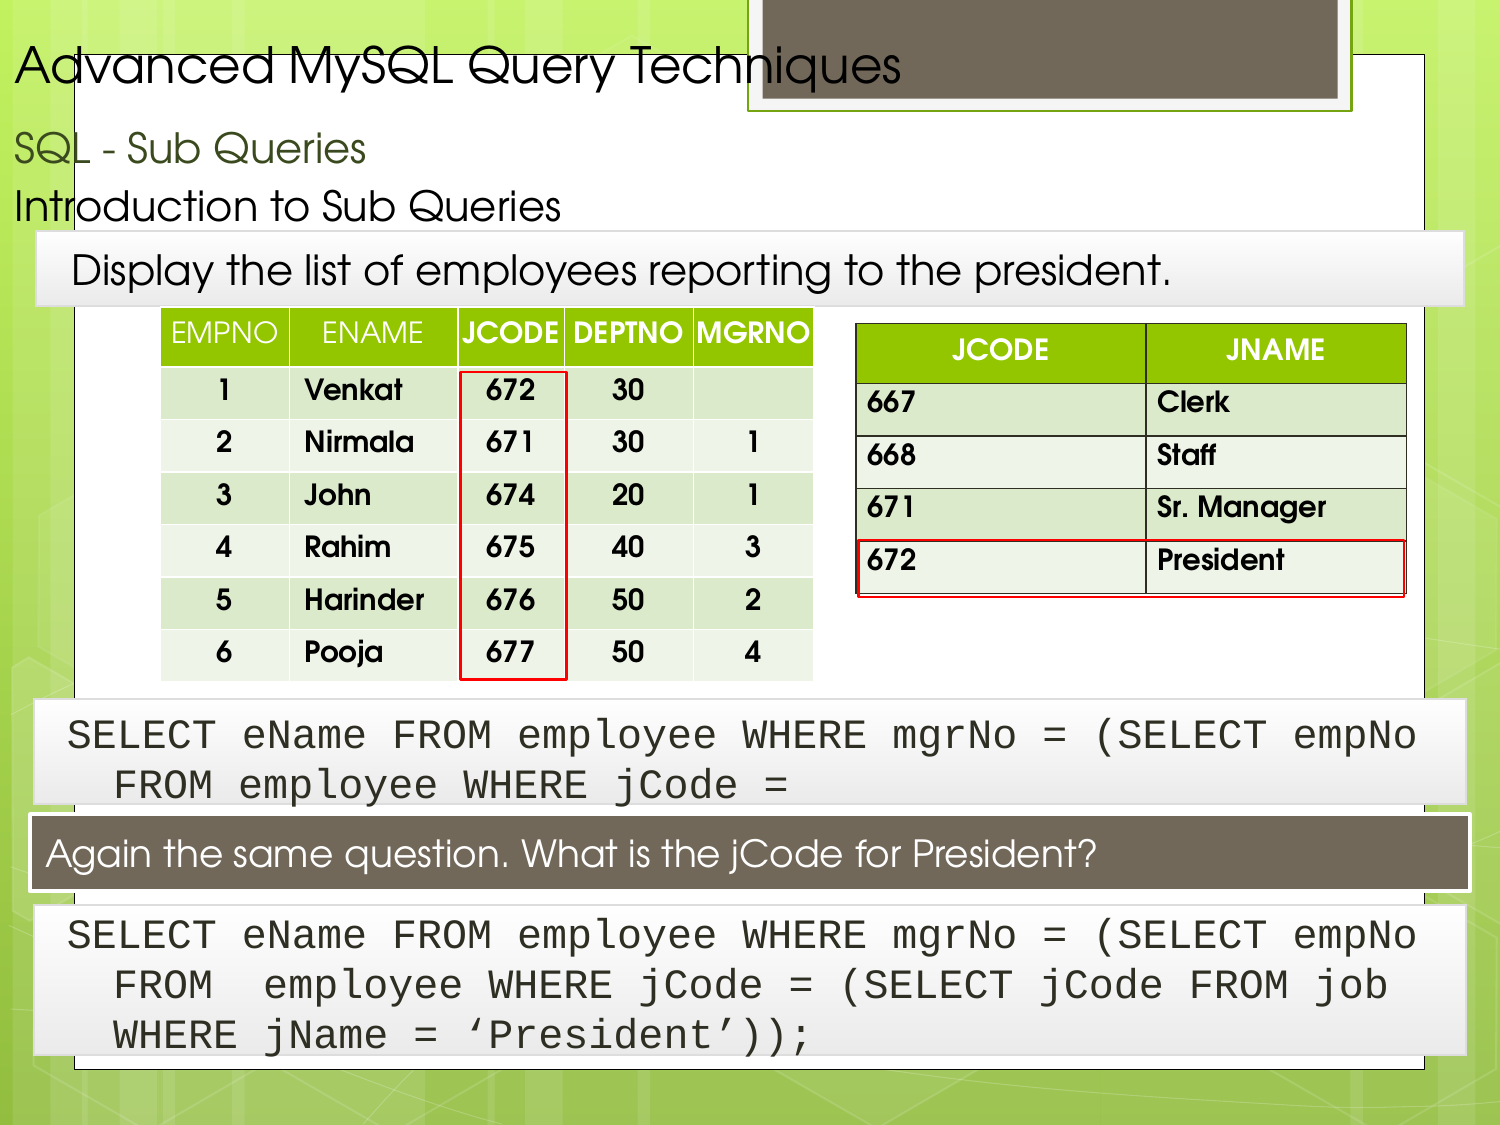

SQL - Sub Queries
Introduction to Sub Queries
Display the list of employees reporting to the president.
| EMPNO | ENAME | JCODE | DEPTNO | MGRNO |
| --- | --- | --- | --- | --- |
| 1 | Venkat | 672 | 30 |  |
| 2 | Nirmala | 671 | 30 | 1 |
| 3 | John | 674 | 20 | 1 |
| 4 | Rahim | 675 | 40 | 3 |
| 5 | Harinder | 676 | 50 | 2 |
| 6 | Pooja | 677 | 50 | 4 |
| JCODE | JNAME |
| --- | --- |
| 667 | Clerk |
| 668 | Staff |
| 671 | Sr. Manager |
| 672 | President |

SELECT eName FROM employee WHERE mgrNo = (SELECT empNo FROM employee WHERE jCode =
Again the same question. What is the jCode for President?
SELECT eName FROM employee WHERE mgrNo = (SELECT empNo FROM  employee WHERE jCode = (SELECT jCode FROM job WHERE jName = ‘President’));